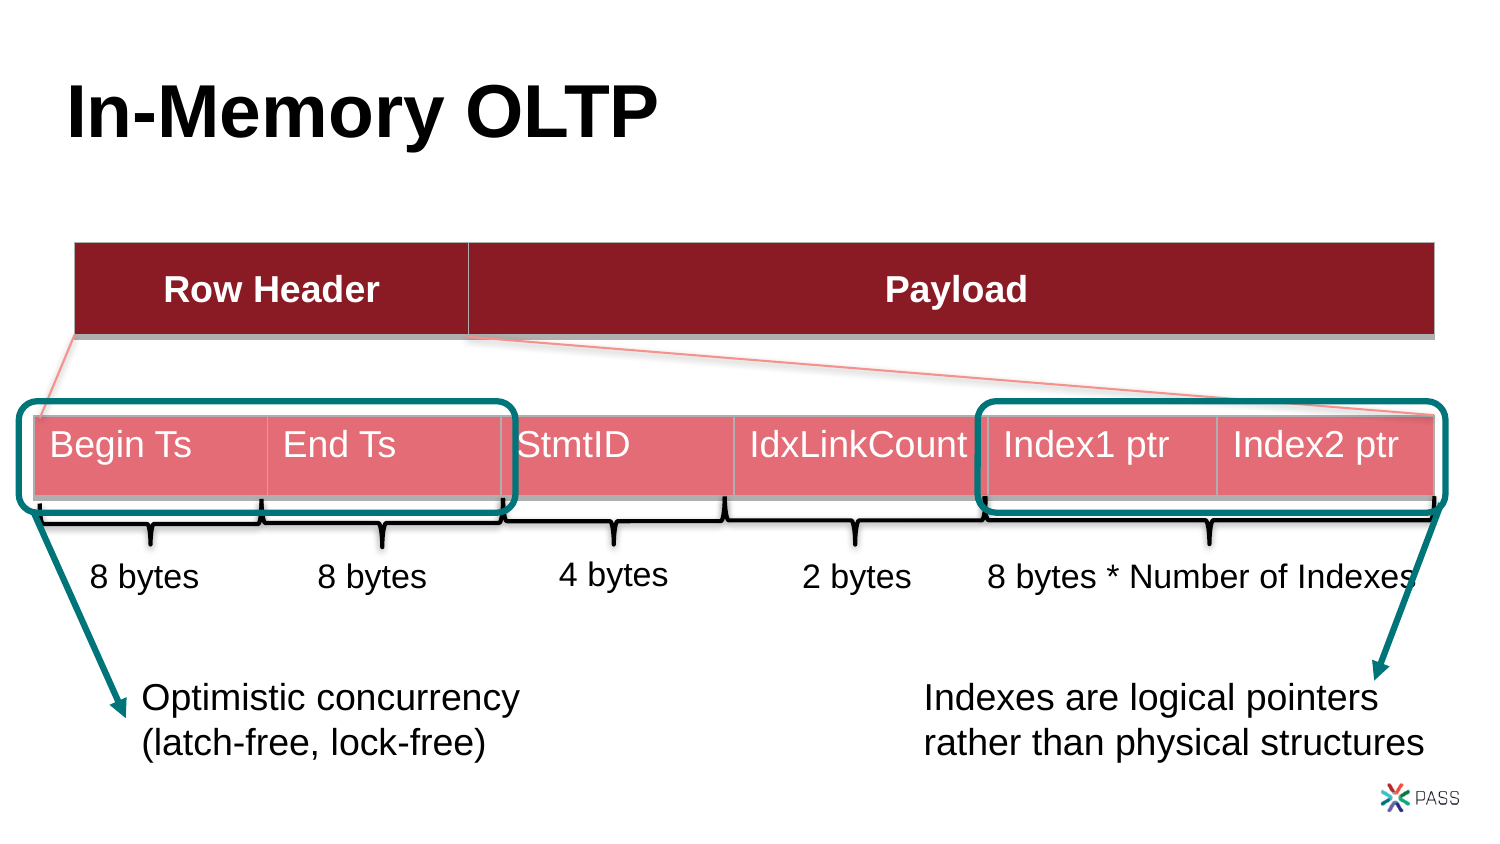

# In-Memory OLTP
| Row Header | Payload |
| --- | --- |

Optimistic concurrency (latch-free, lock-free)

Indexes are logical pointers rather than physical structures

| Begin Ts | End Ts | StmtID | IdxLinkCount | Index1 ptr | Index2 ptr |
| --- | --- | --- | --- | --- | --- |
4 bytes
8 bytes
2 bytes
8 bytes * Number of Indexes
8 bytes